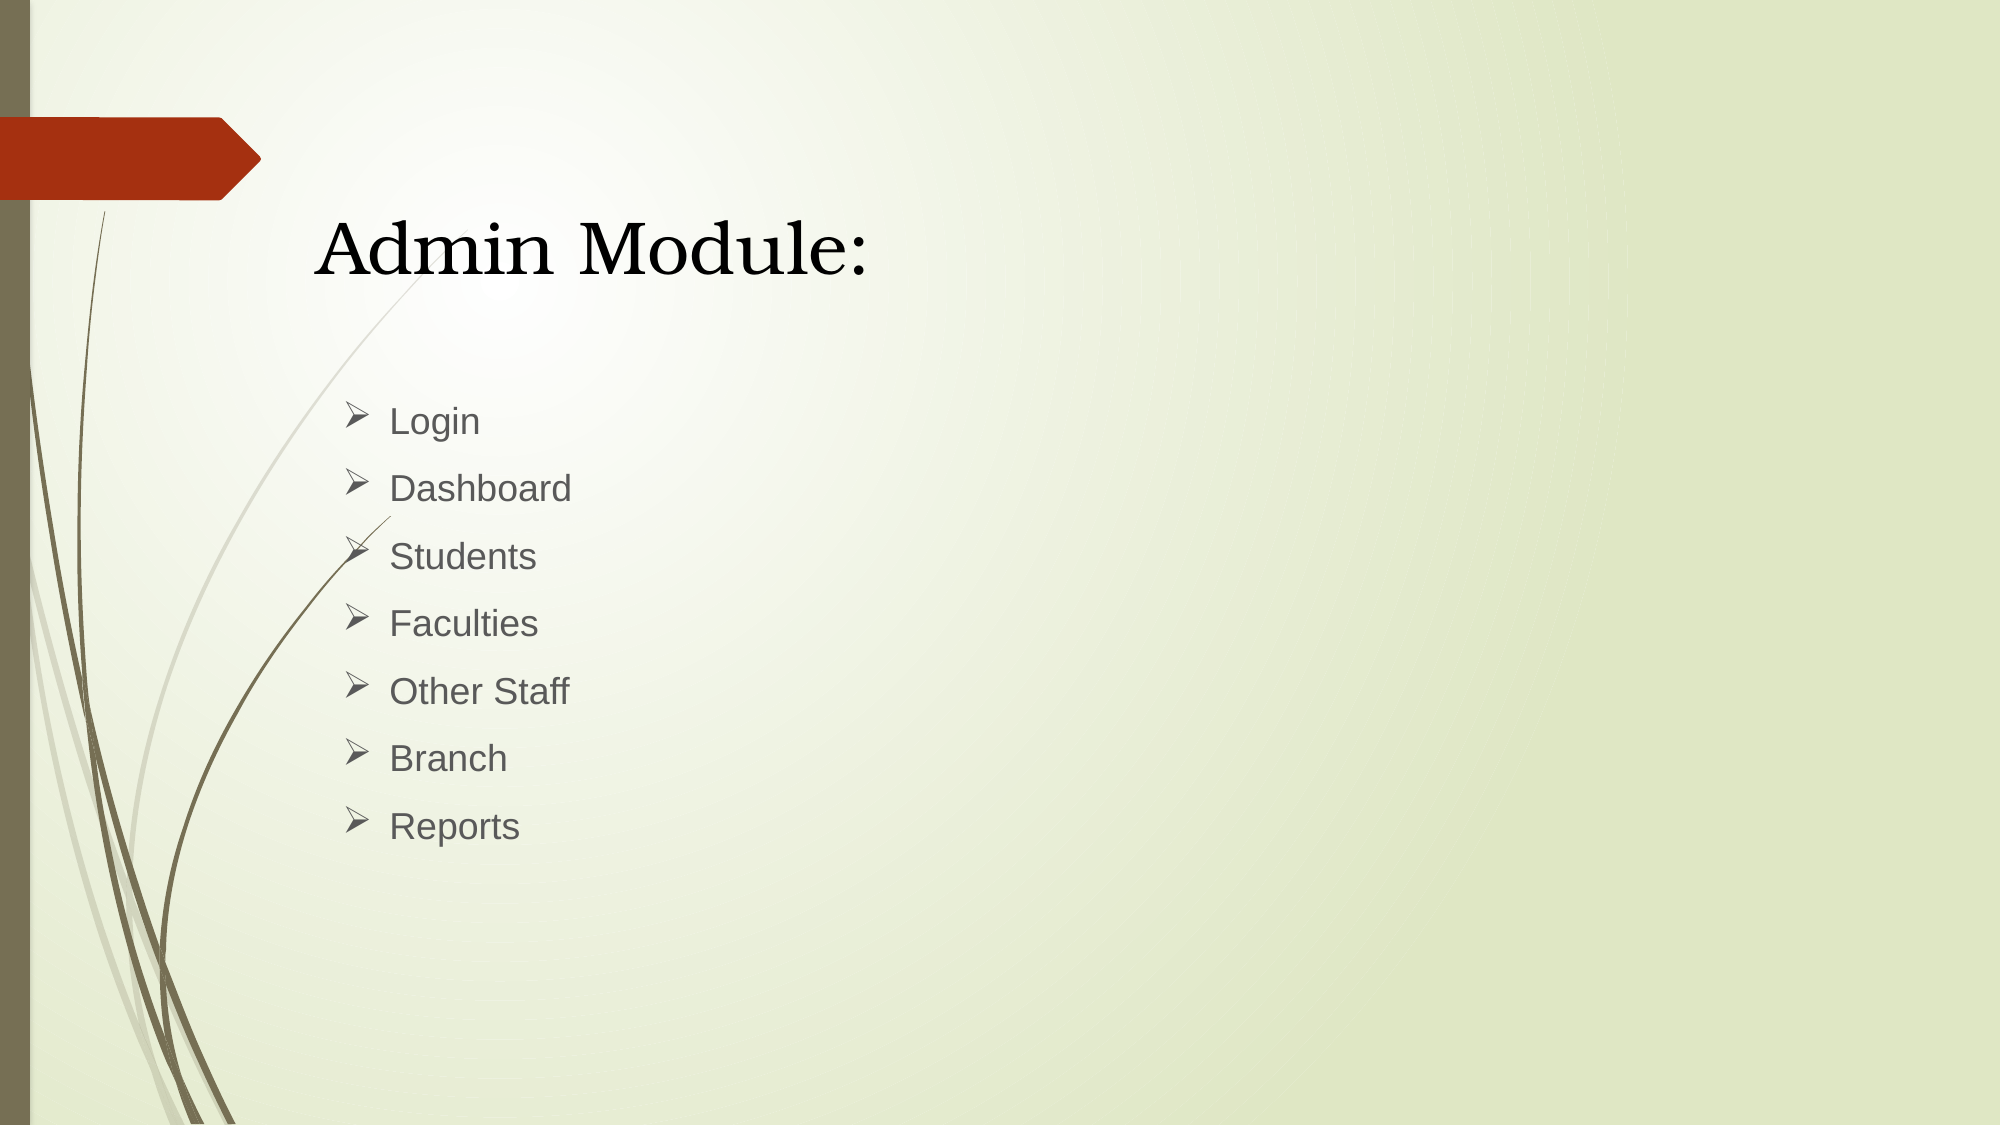

Admin Module:
Login
Dashboard
Students
Faculties
Other Staff
Branch
Reports